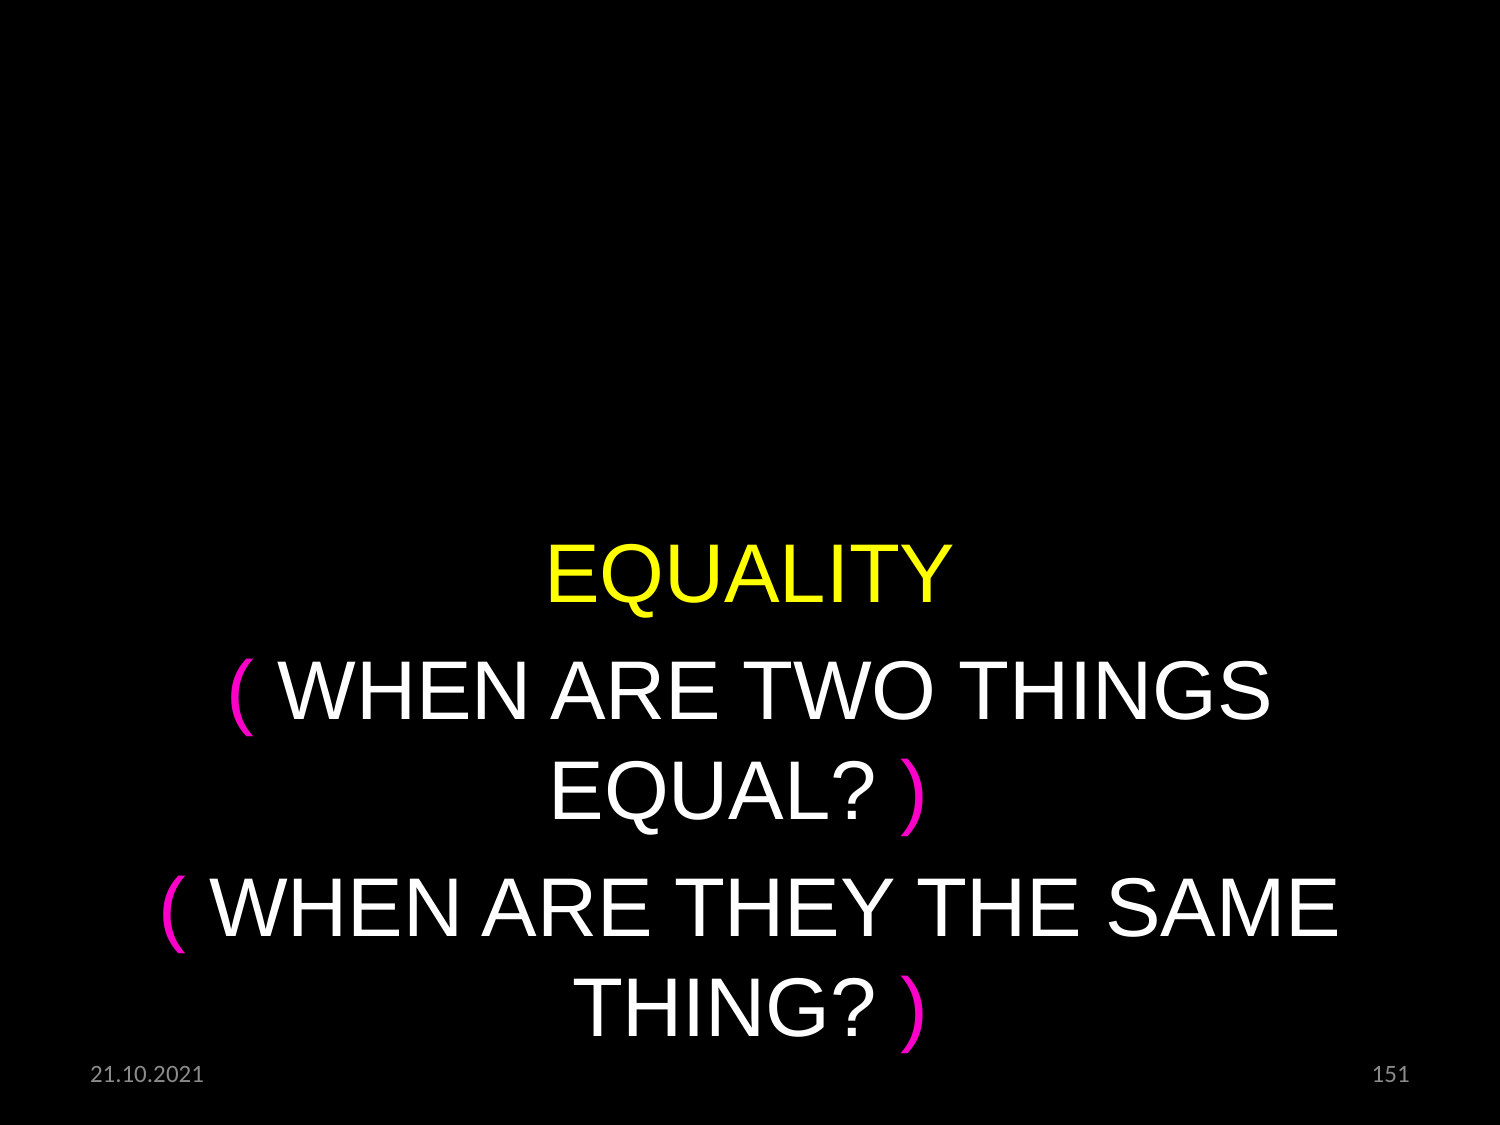

EQUALITY
( WHEN ARE TWO THINGS EQUAL? )
( WHEN ARE THEY THE SAME THING? )
21.10.2021
151